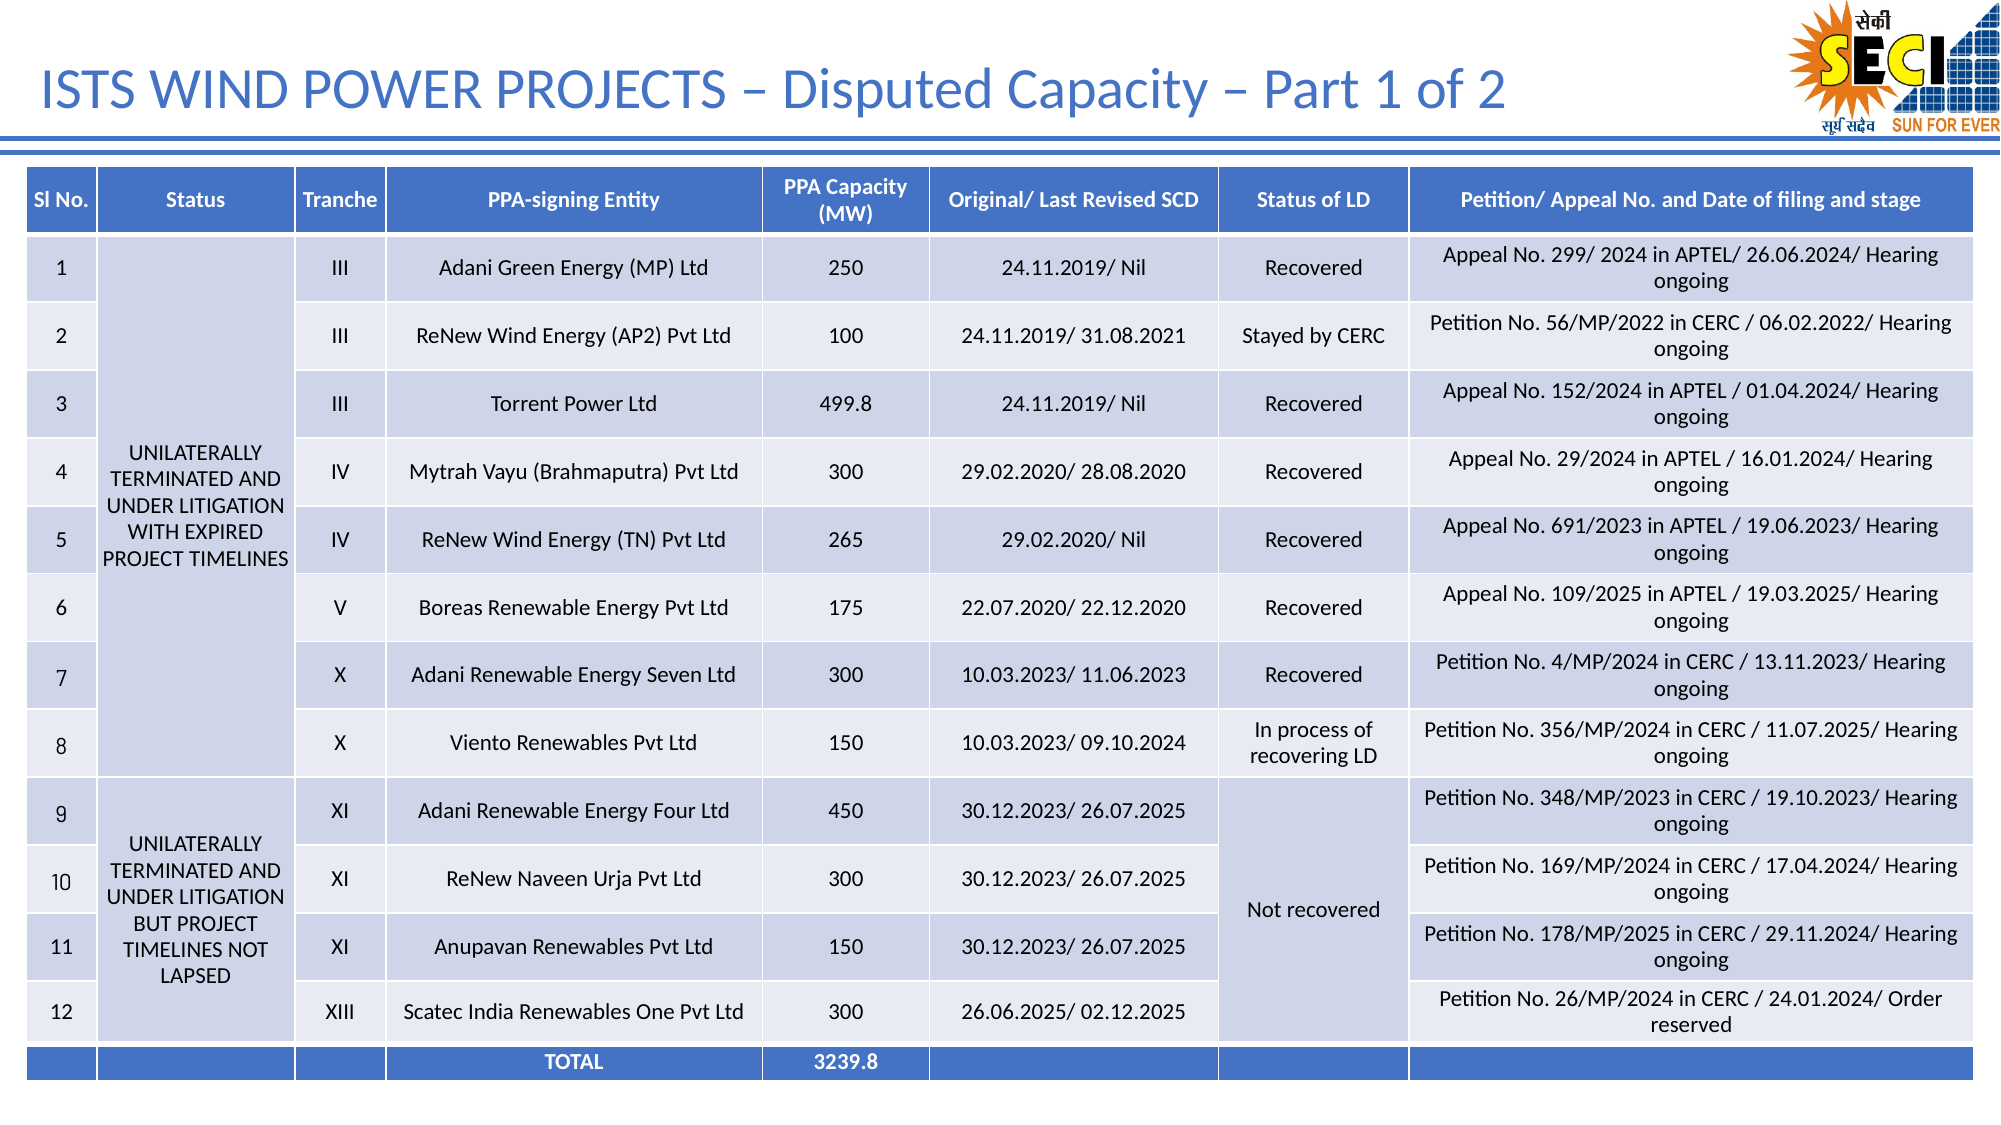

ISTS WIND POWER PROJECTS – Disputed Capacity – Part 1 of 2

| Sl No. | Status | Tranche | PPA-signing Entity | PPA Capacity (MW) | Original/ Last Revised SCD | Status of LD | Petition/ Appeal No. and Date of filing and stage |
| --- | --- | --- | --- | --- | --- | --- | --- |
| 1 | UNILATERALLY TERMINATED AND UNDER LITIGATION WITH EXPIRED PROJECT TIMELINES | III | Adani Green Energy (MP) Ltd | 250 | 24.11.2019/ Nil | Recovered | Appeal No. 299/ 2024 in APTEL/ 26.06.2024/ Hearing ongoing |
| 2 |  | III | ReNew Wind Energy (AP2) Pvt Ltd | 100 | 24.11.2019/ 31.08.2021 | Stayed by CERC | Petition No. 56/MP/2022 in CERC / 06.02.2022/ Hearing ongoing |
| 3 |  | III | Torrent Power Ltd | 499.8 | 24.11.2019/ Nil | Recovered | Appeal No. 152/2024 in APTEL / 01.04.2024/ Hearing ongoing |
| 4 |  | IV | Mytrah Vayu (Brahmaputra) Pvt Ltd | 300 | 29.02.2020/ 28.08.2020 | Recovered | Appeal No. 29/2024 in APTEL / 16.01.2024/ Hearing ongoing |
| 5 |  | IV | ReNew Wind Energy (TN) Pvt Ltd | 265 | 29.02.2020/ Nil | Recovered | Appeal No. 691/2023 in APTEL / 19.06.2023/ Hearing ongoing |
| 6 |  | V | Boreas Renewable Energy Pvt Ltd | 175 | 22.07.2020/ 22.12.2020 | Recovered | Appeal No. 109/2025 in APTEL / 19.03.2025/ Hearing ongoing |
| 7 |  | X | Adani Renewable Energy Seven Ltd | 300 | 10.03.2023/ 11.06.2023 | Recovered | Petition No. 4/MP/2024 in CERC / 13.11.2023/ Hearing ongoing |
| 8 |  | X | Viento Renewables Pvt Ltd | 150 | 10.03.2023/ 09.10.2024 | In process of recovering LD | Petition No. 356/MP/2024 in CERC / 11.07.2025/ Hearing ongoing |
| 9 | UNILATERALLY TERMINATED AND UNDER LITIGATION BUT PROJECT TIMELINES NOT LAPSED | XI | Adani Renewable Energy Four Ltd | 450 | 30.12.2023/ 26.07.2025 | Not recovered | Petition No. 348/MP/2023 in CERC / 19.10.2023/ Hearing ongoing |
| 10 |  | XI | ReNew Naveen Urja Pvt Ltd | 300 | 30.12.2023/ 26.07.2025 |  | Petition No. 169/MP/2024 in CERC / 17.04.2024/ Hearing ongoing |
| 11 |  | XI | Anupavan Renewables Pvt Ltd | 150 | 30.12.2023/ 26.07.2025 |  | Petition No. 178/MP/2025 in CERC / 29.11.2024/ Hearing ongoing |
| 12 |  | XIII | Scatec India Renewables One Pvt Ltd | 300 | 26.06.2025/ 02.12.2025 |  | Petition No. 26/MP/2024 in CERC / 24.01.2024/ Order reserved |
|  |  |  | TOTAL | 3239.8 |  |  |  |